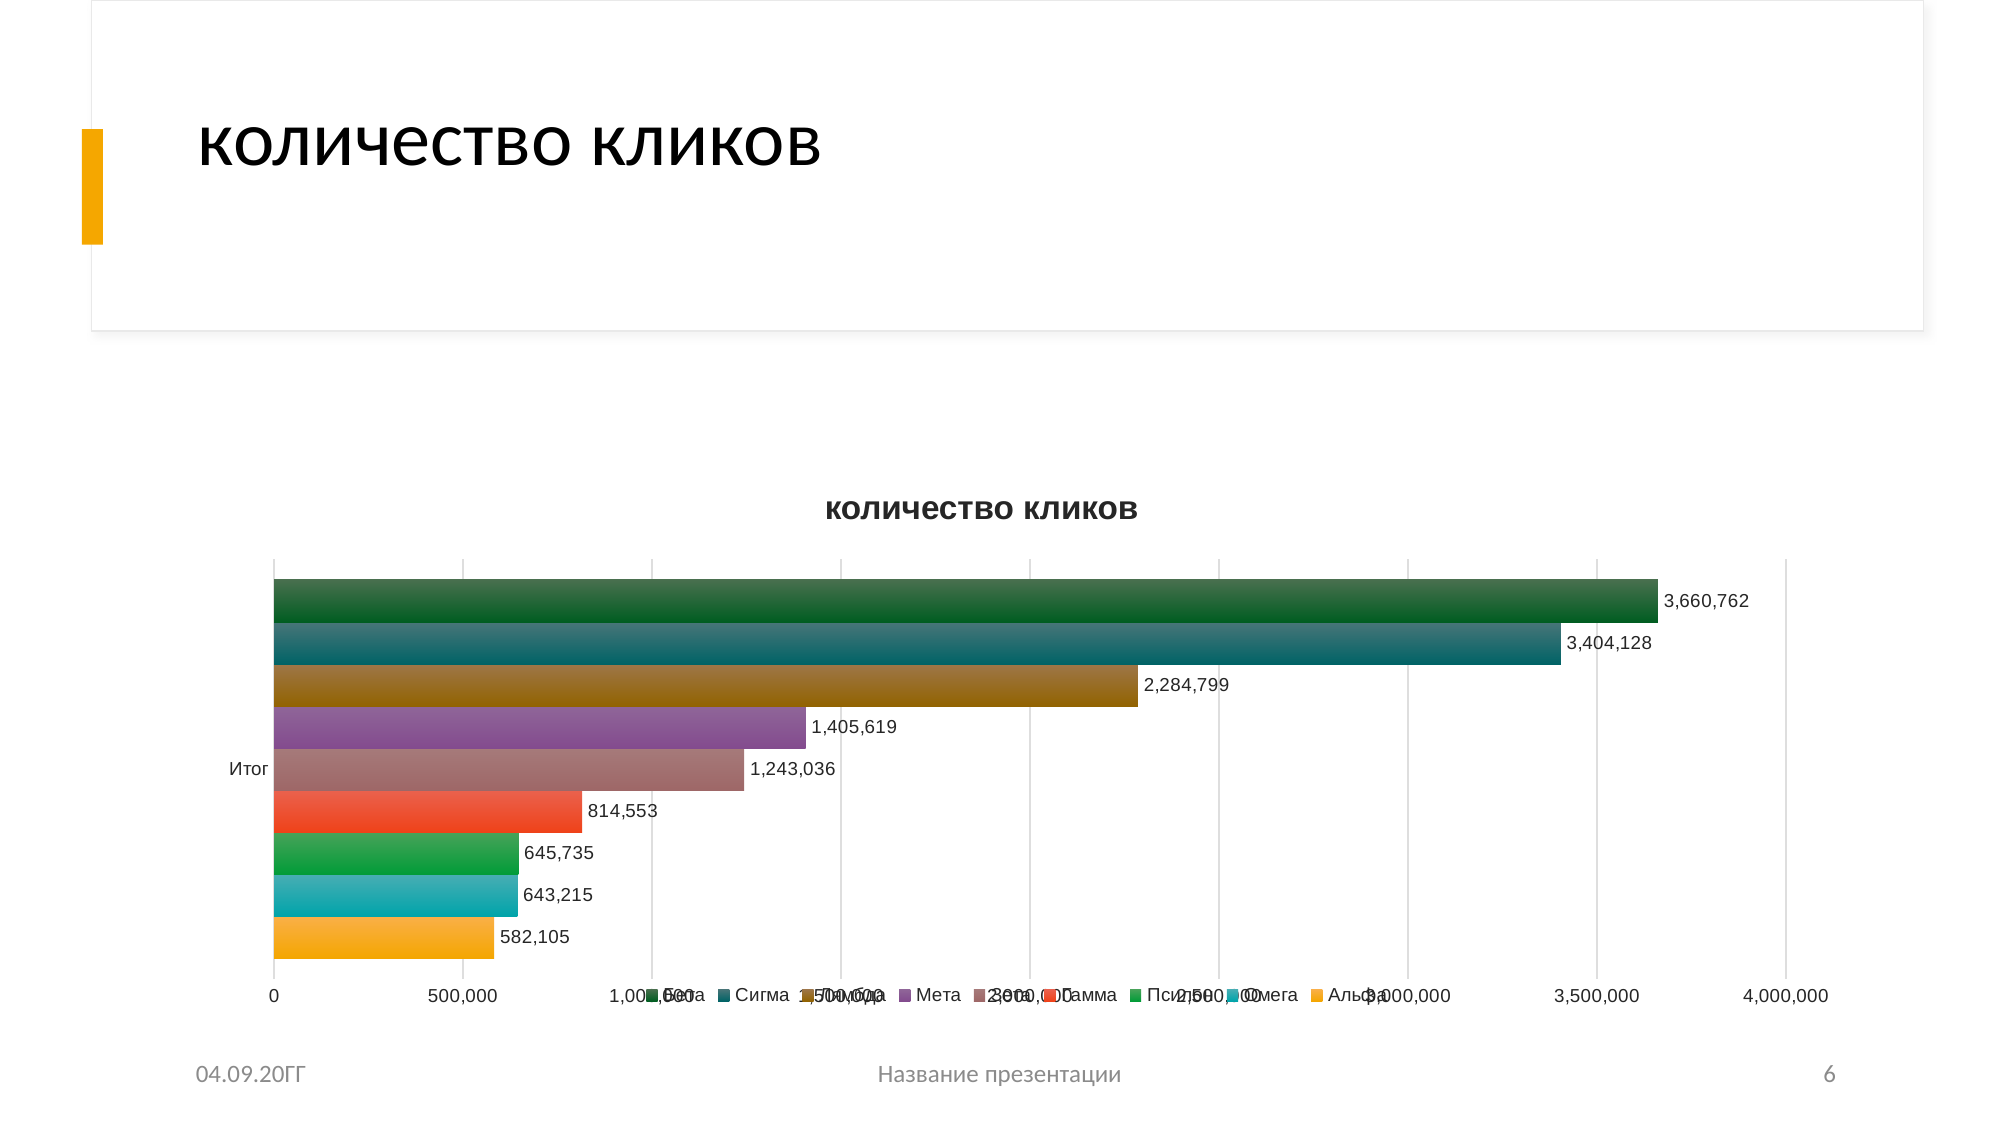

# количество кликов

### Chart

| Category | Альфа | Омега | Псилон | Гамма | Зета | Мета | Лямбда | Сигма | Бета |
|---|---|---|---|---|---|---|---|---|---|
| Итог | 582105.0 | 643215.0 | 645735.0 | 814553.0 | 1243036.0 | 1405619.0 | 2284799.0 | 3404128.0 | 3660762.0 |
количество кликов
04.09.20ГГ
Название презентации
6